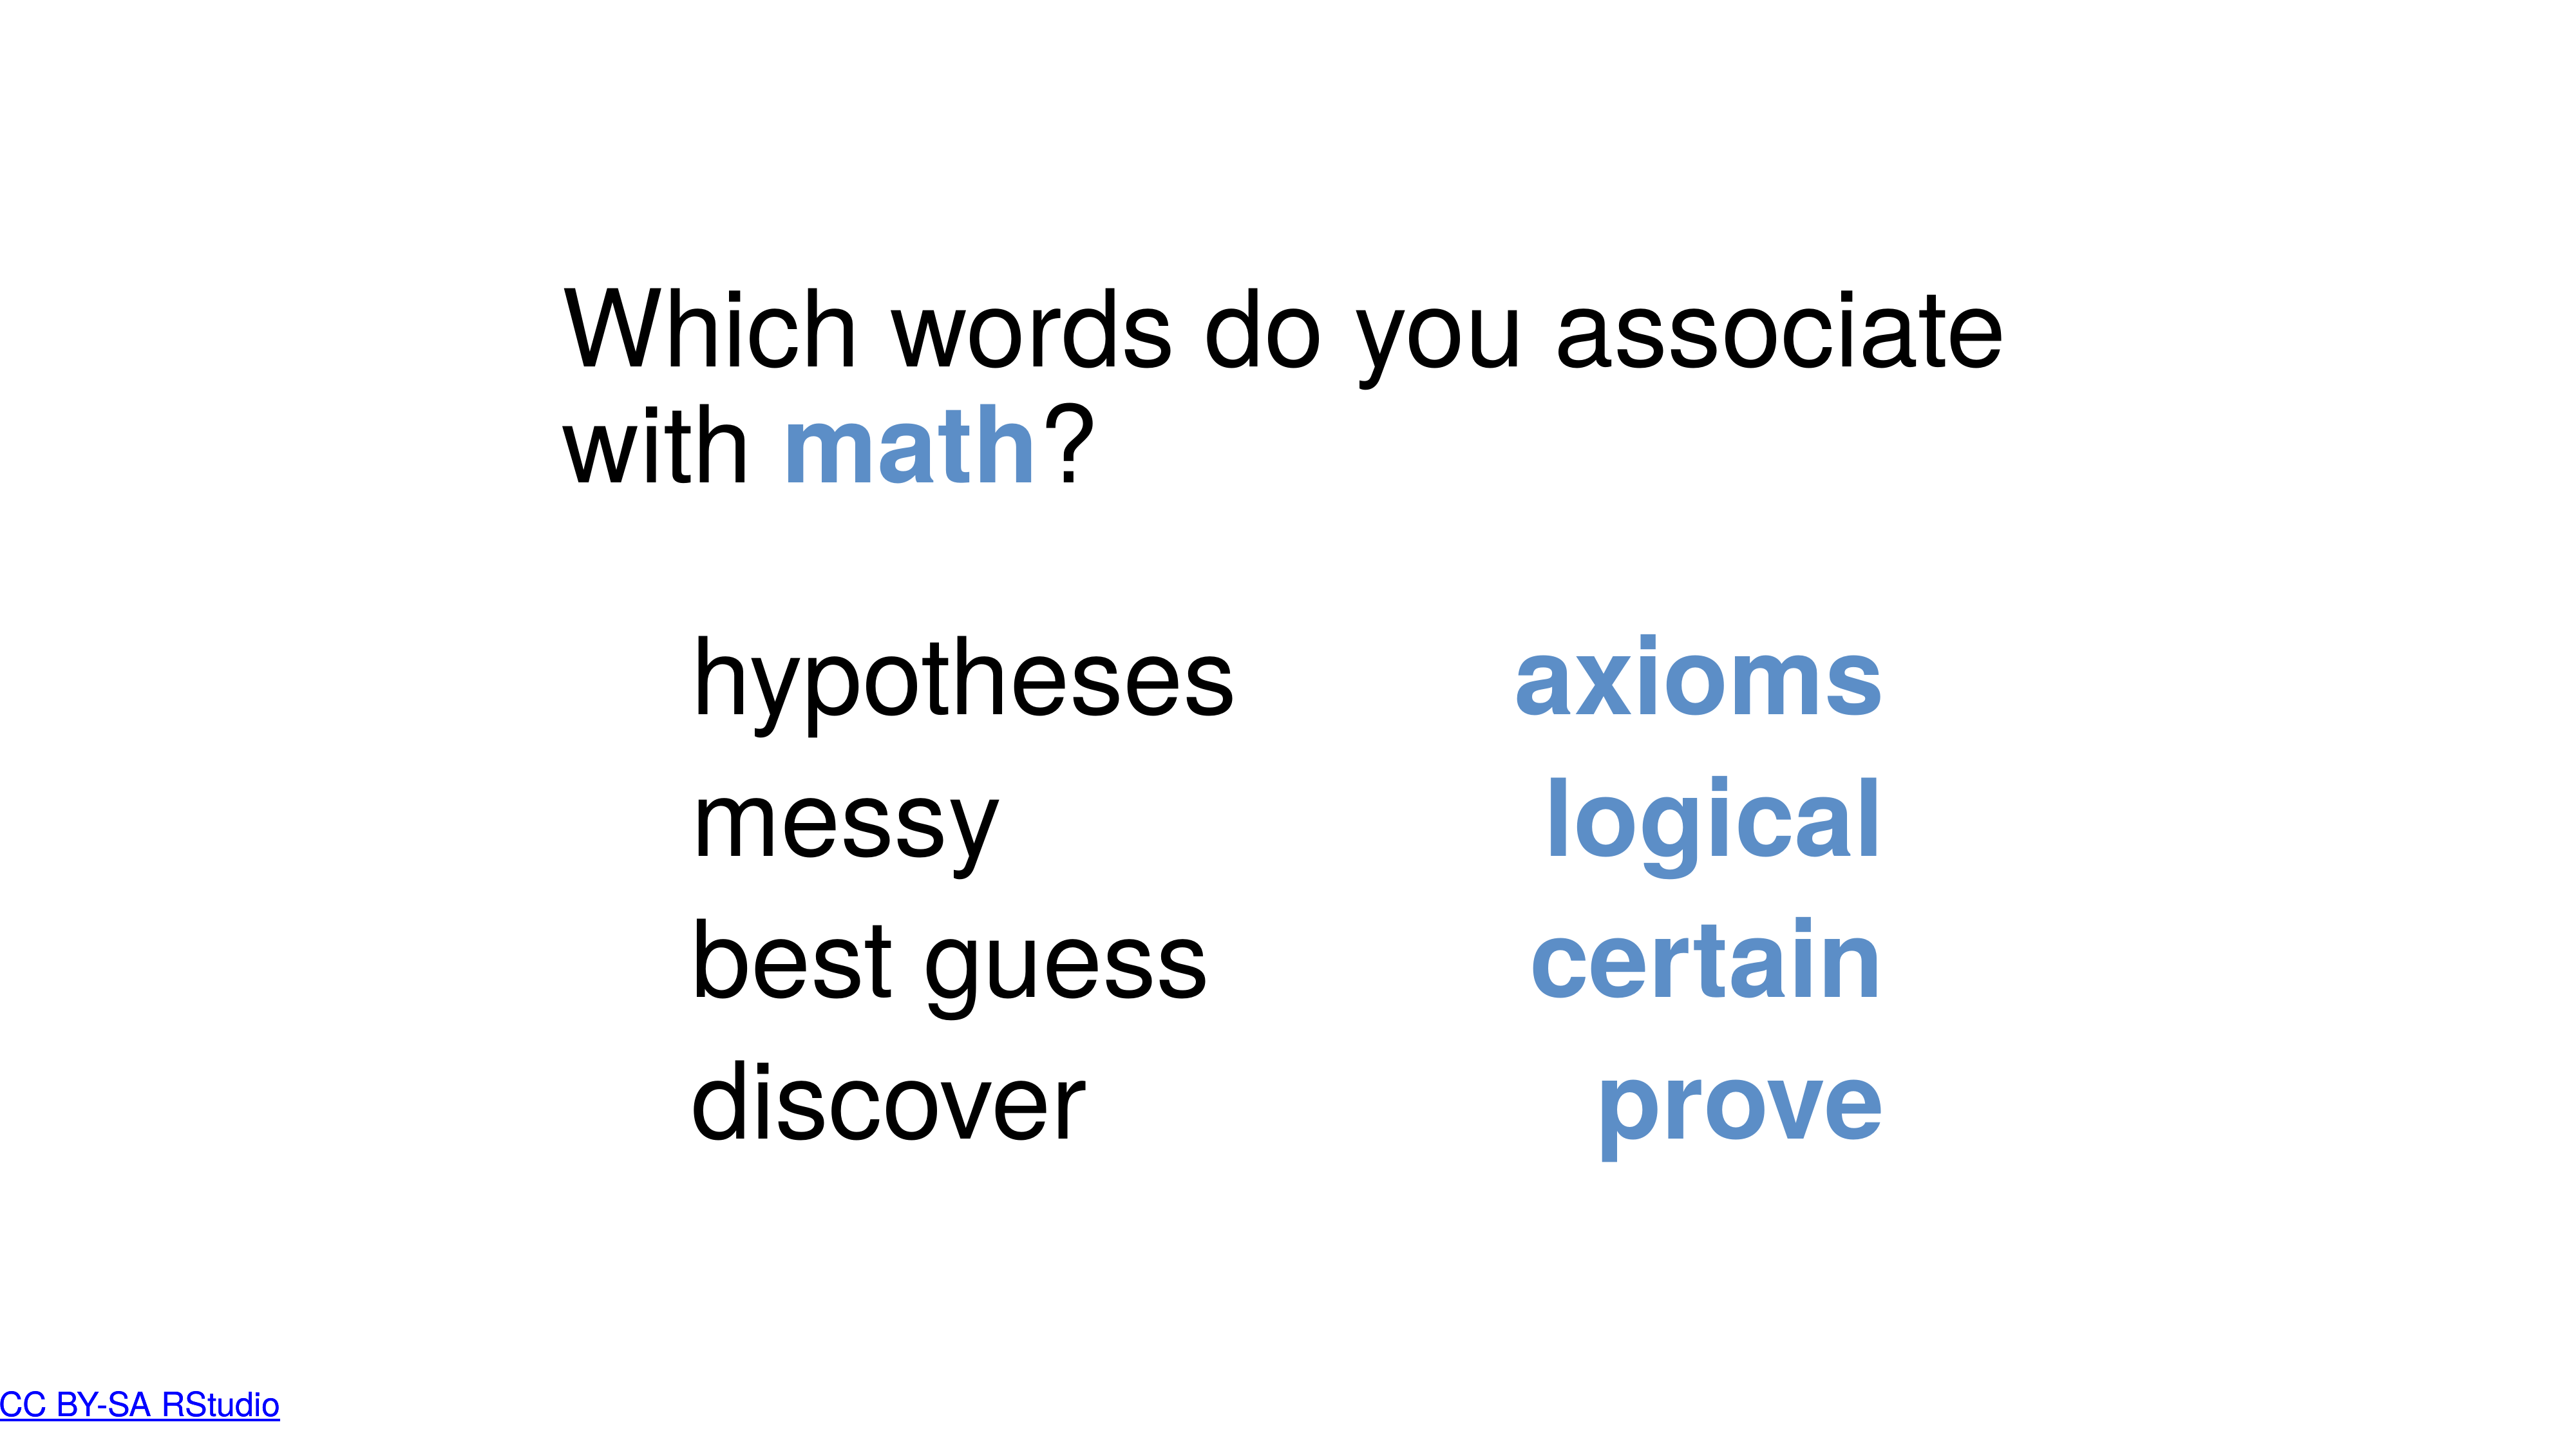

Which words do you associate with math?
hypotheses
messy
best guess
discover
axioms
logical
certain
prove
8
CC BY-SA RStudio